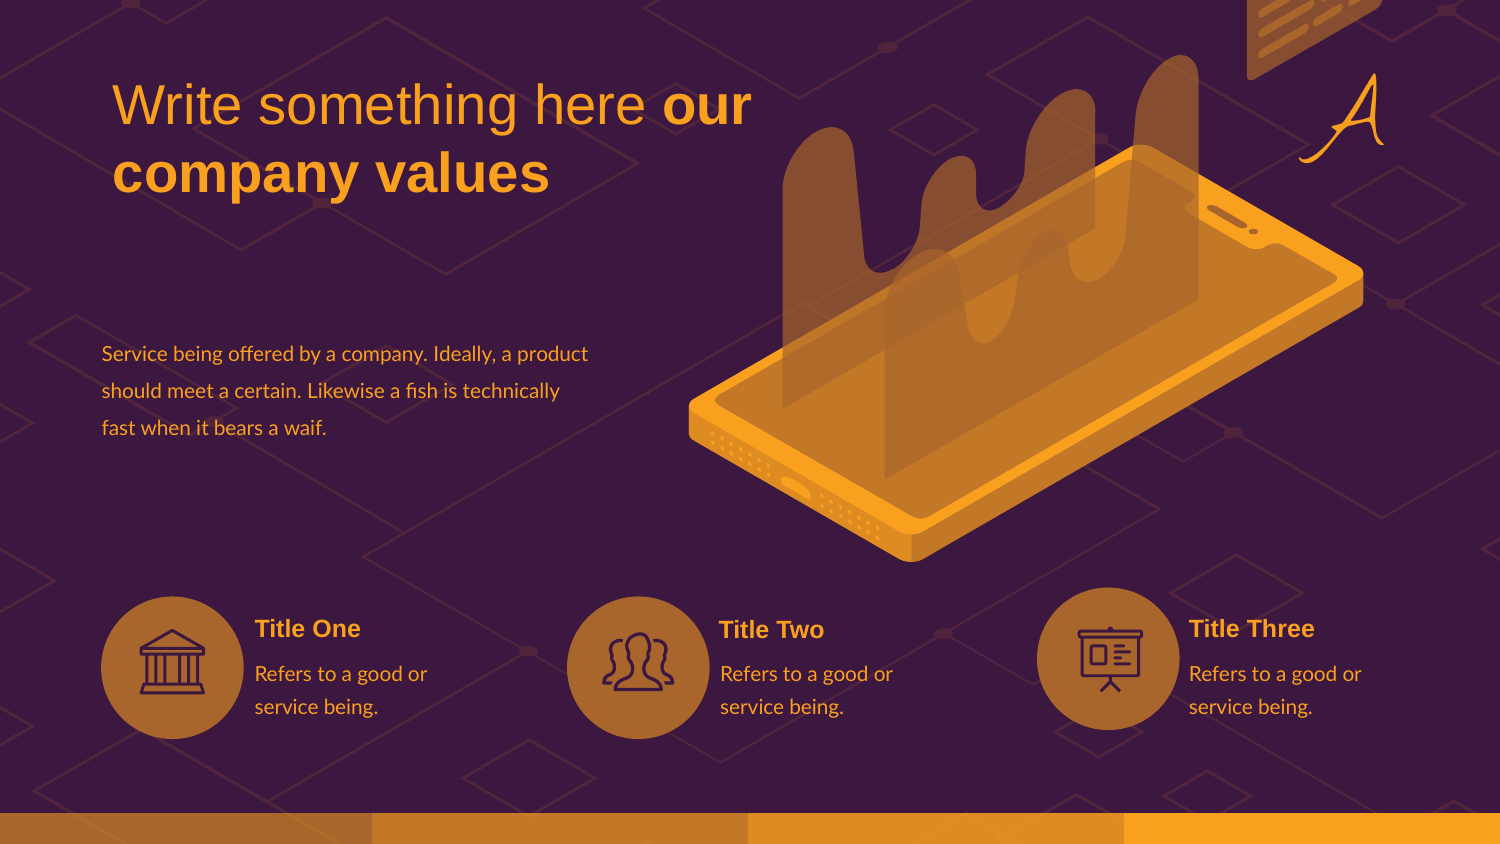

Write something here our company values
Service being offered by a company. Ideally, a product should meet a certain. Likewise a fish is technically fast when it bears a waif.

Title One
Title Three
Title Two
Refers to a good or service being.
Refers to a good or service being.
Refers to a good or service being.